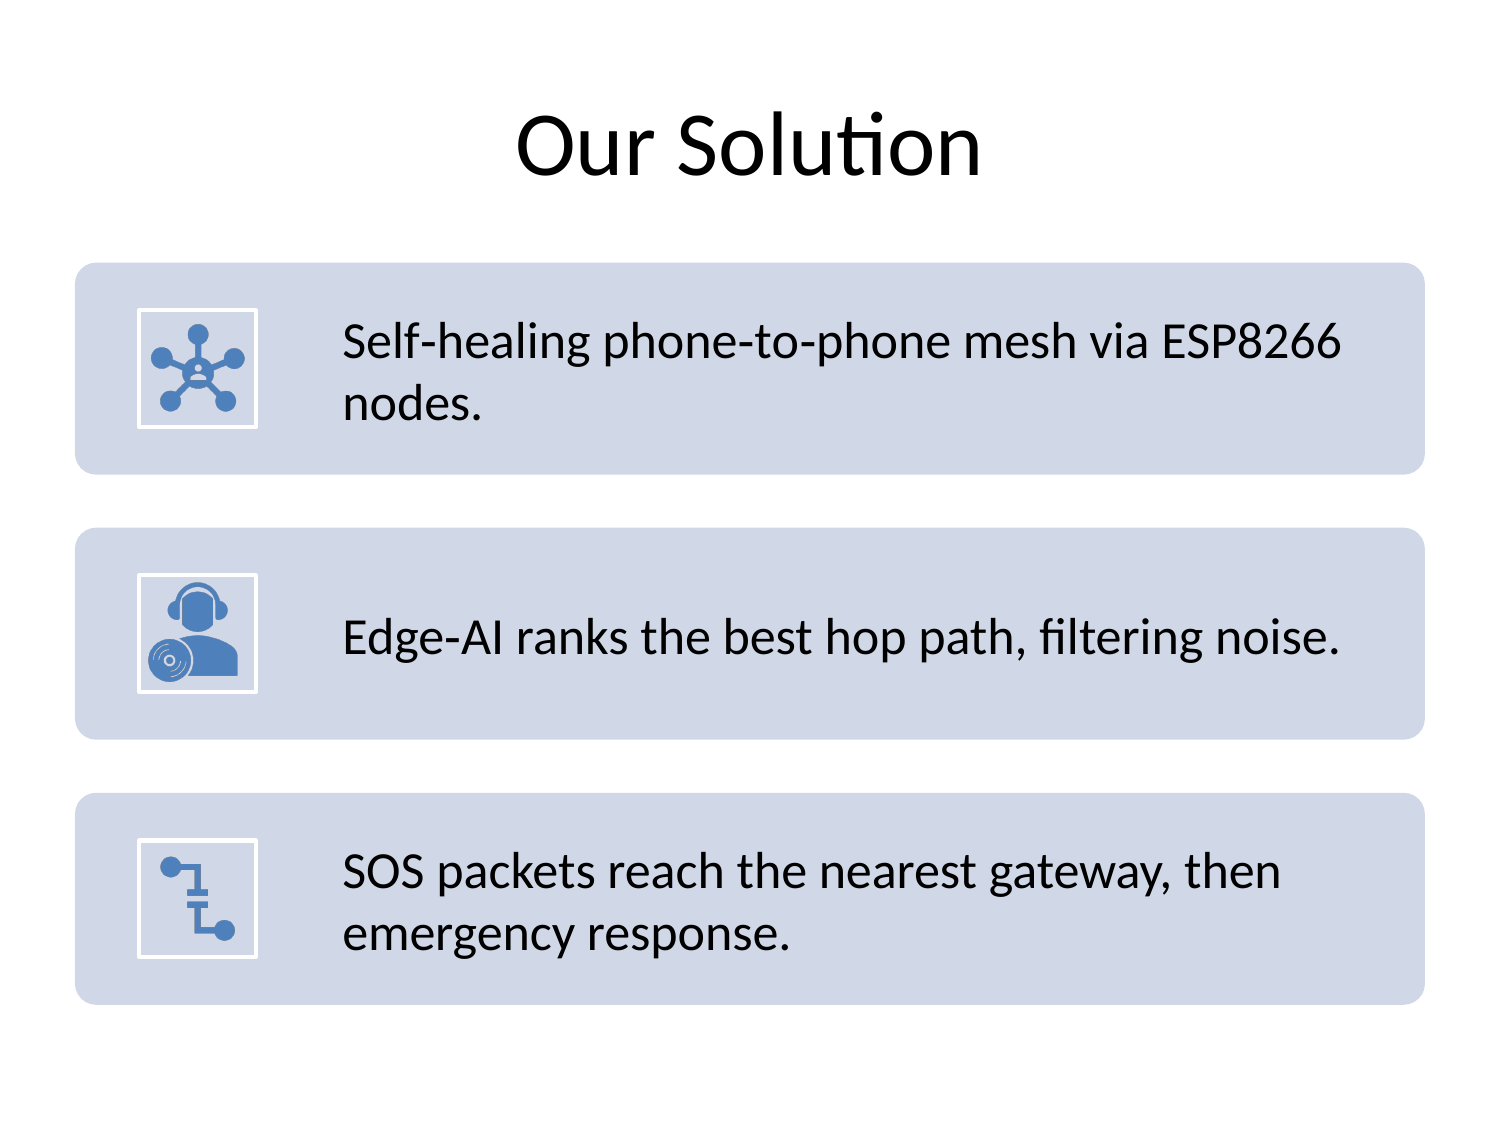

# Our Solution
Self‑healing phone‑to‑phone mesh via ESP8266 nodes.
Edge‑AI ranks the best hop path, filtering noise.
SOS packets reach the nearest gateway, then emergency response.